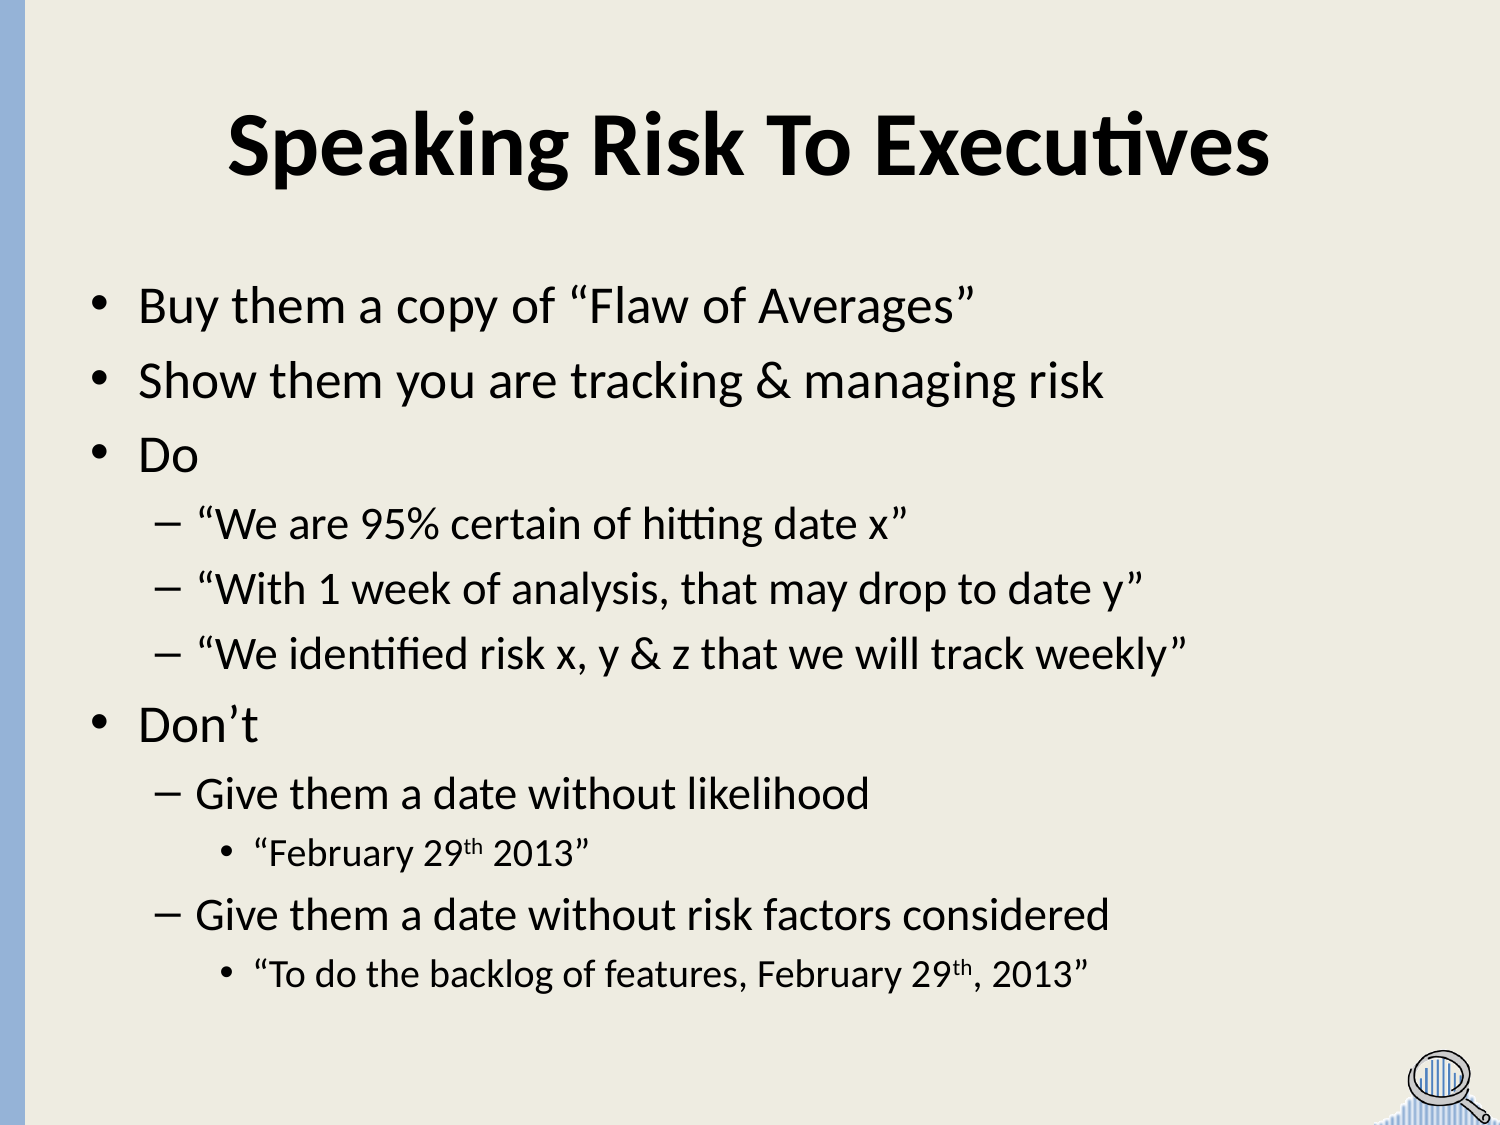

# Speaking Risk To Executives
Buy them a copy of “Flaw of Averages”
Show them you are tracking & managing risk
Do
“We are 95% certain of hitting date x”
“With 1 week of analysis, that may drop to date y”
“We identified risk x, y & z that we will track weekly”
Don’t
Give them a date without likelihood
“February 29th 2013”
Give them a date without risk factors considered
“To do the backlog of features, February 29th, 2013”